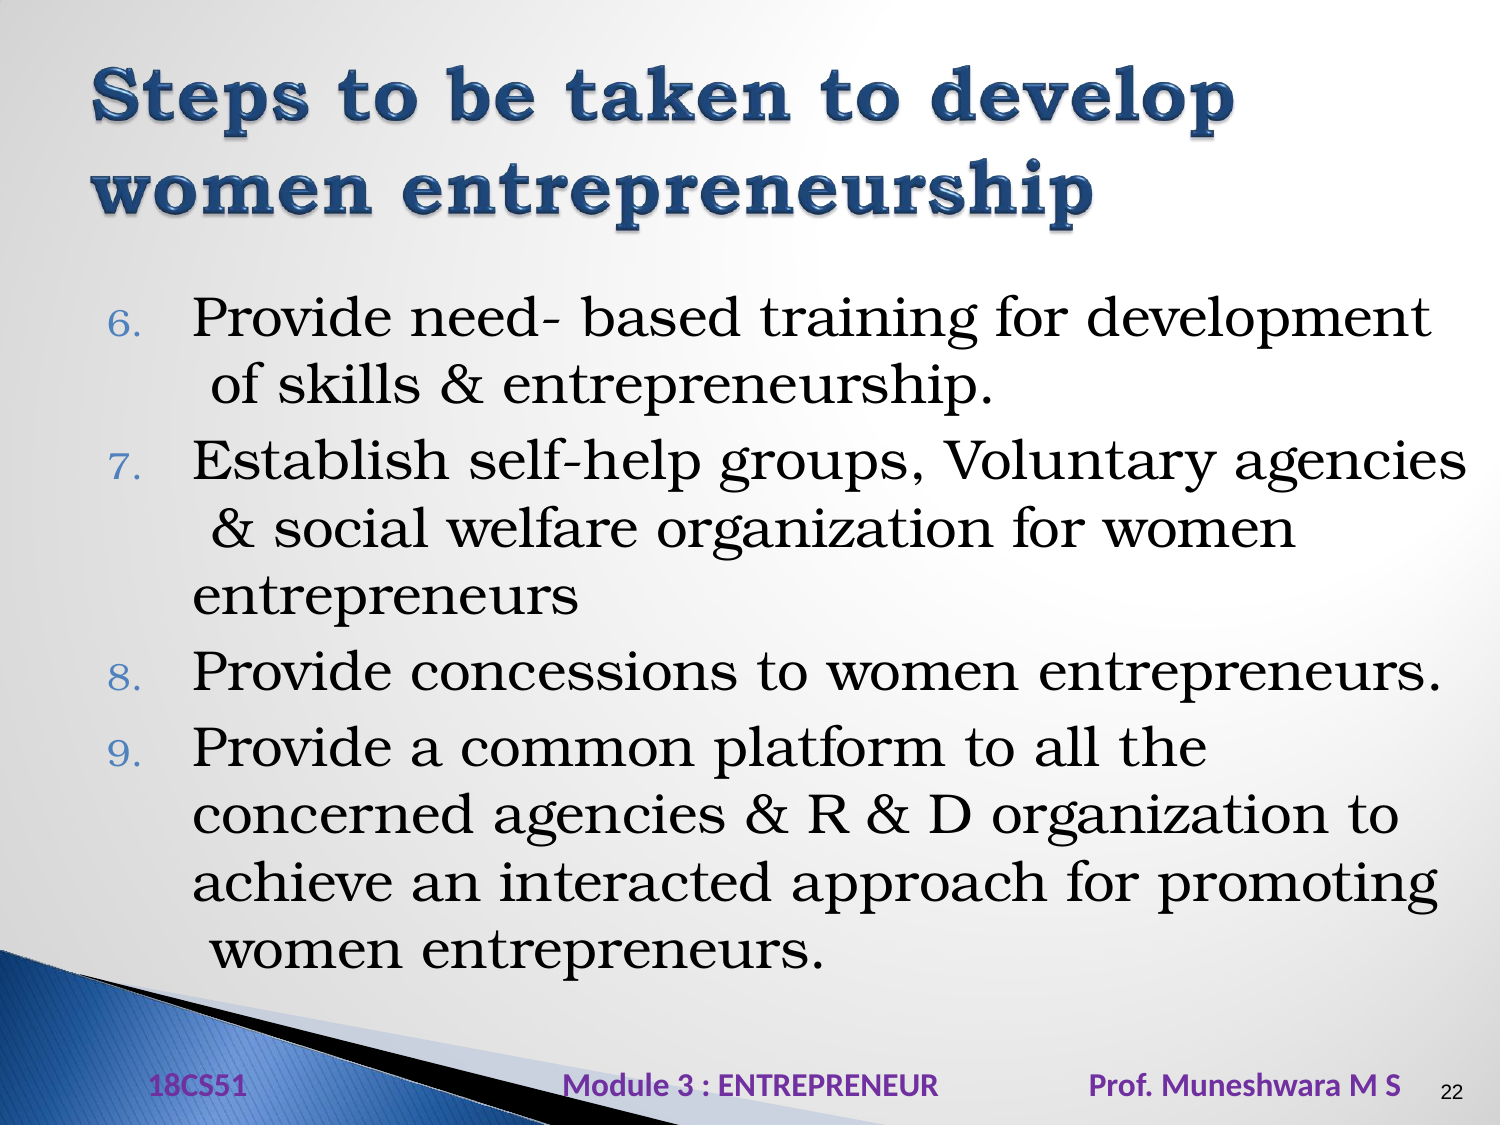

Provide need- based training for development  of skills & entrepreneurship.
Establish self-help groups, Voluntary agencies  & social welfare organization for women  entrepreneurs
Provide concessions to women entrepreneurs.
Provide a common platform to all the  concerned agencies & R & D organization to  achieve an interacted approach for promoting  women entrepreneurs.
18CS51                                          Module 3 : ENTREPRENEUR                    Prof. Muneshwara M S
22